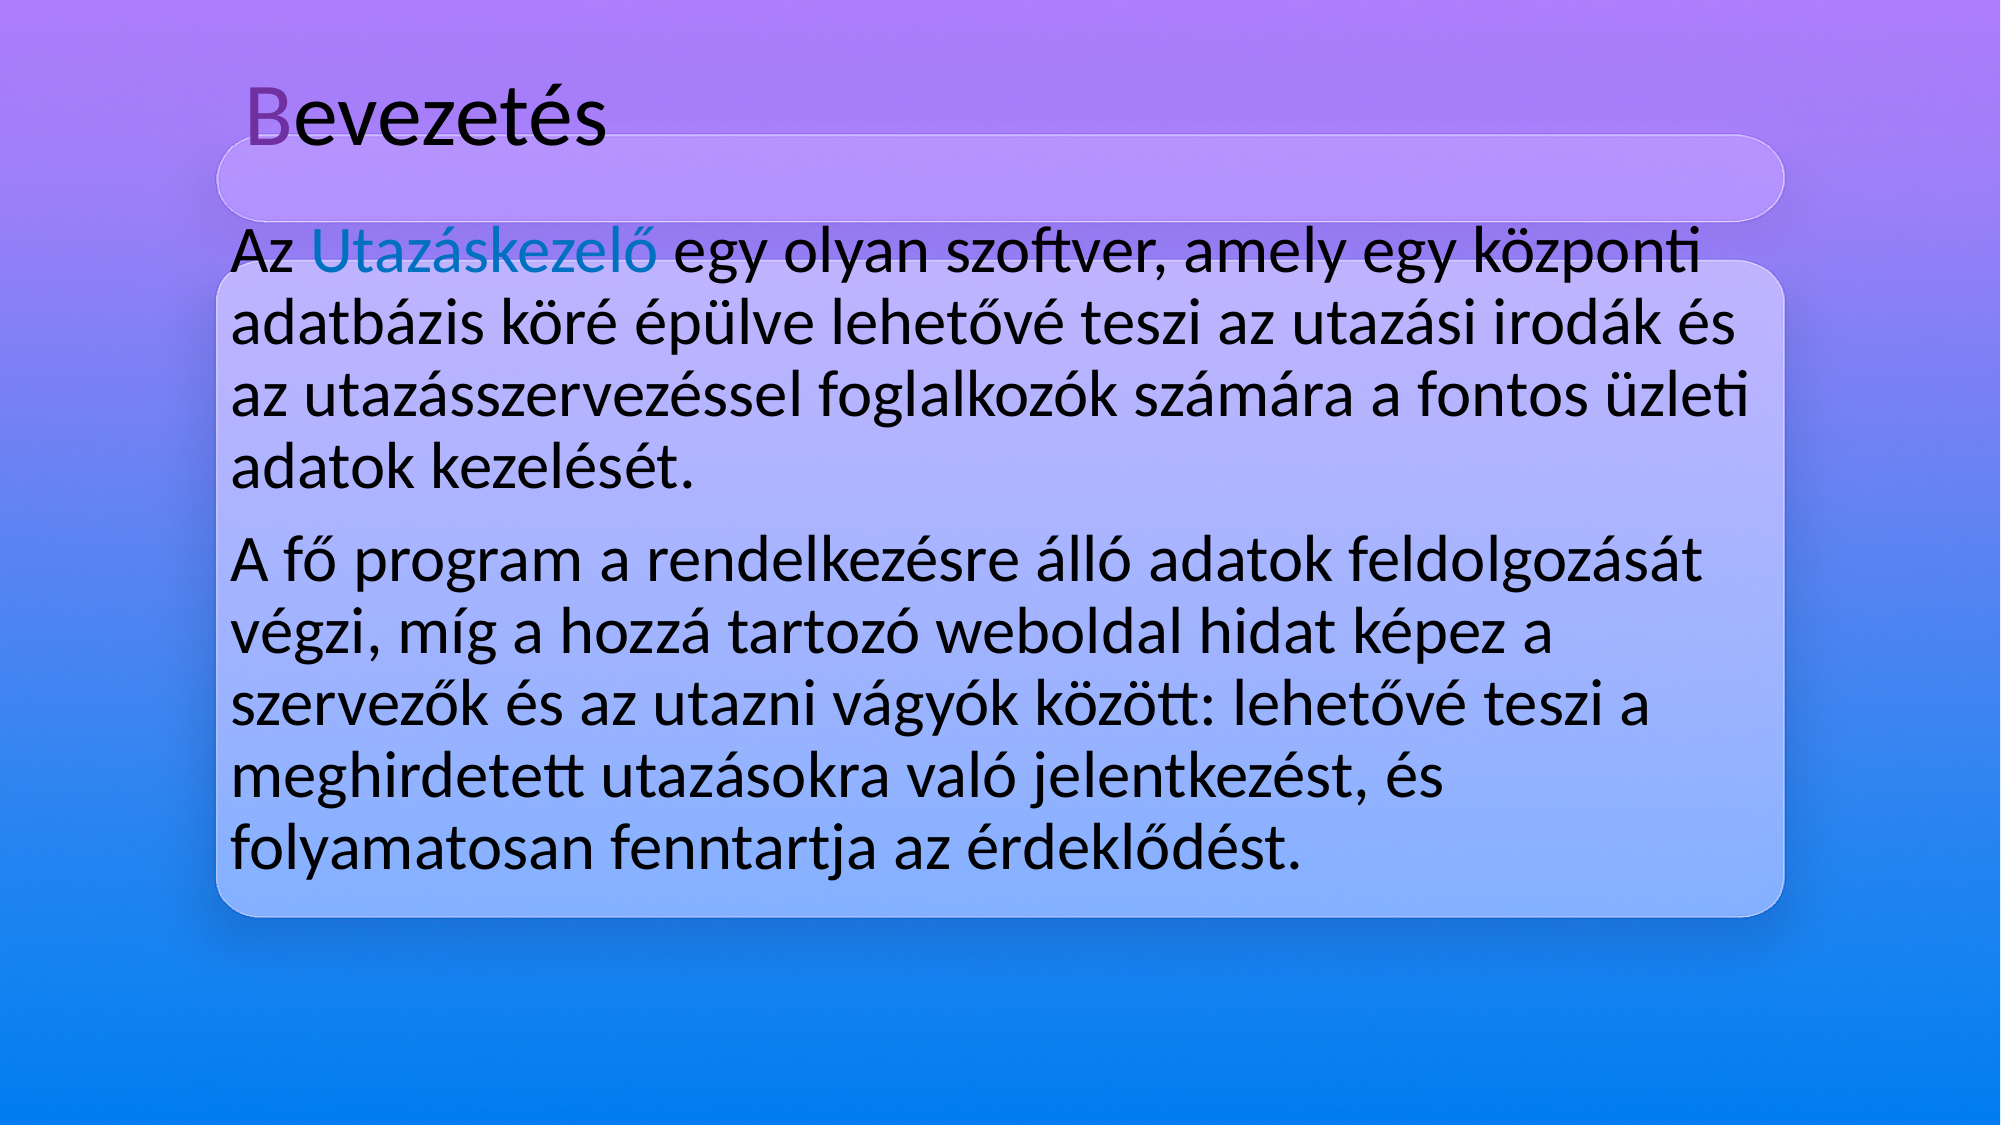

# Bevezetés
Az Utazáskezelő egy olyan szoftver, amely egy központi adatbázis köré épülve lehetővé teszi az utazási irodák és az utazásszervezéssel foglalkozók számára a fontos üzleti adatok kezelését.
A fő program a rendelkezésre álló adatok feldolgozását végzi, míg a hozzá tartozó weboldal hidat képez a szervezők és az utazni vágyók között: lehetővé teszi a meghirdetett utazásokra való jelentkezést, és folyamatosan fenntartja az érdeklődést.